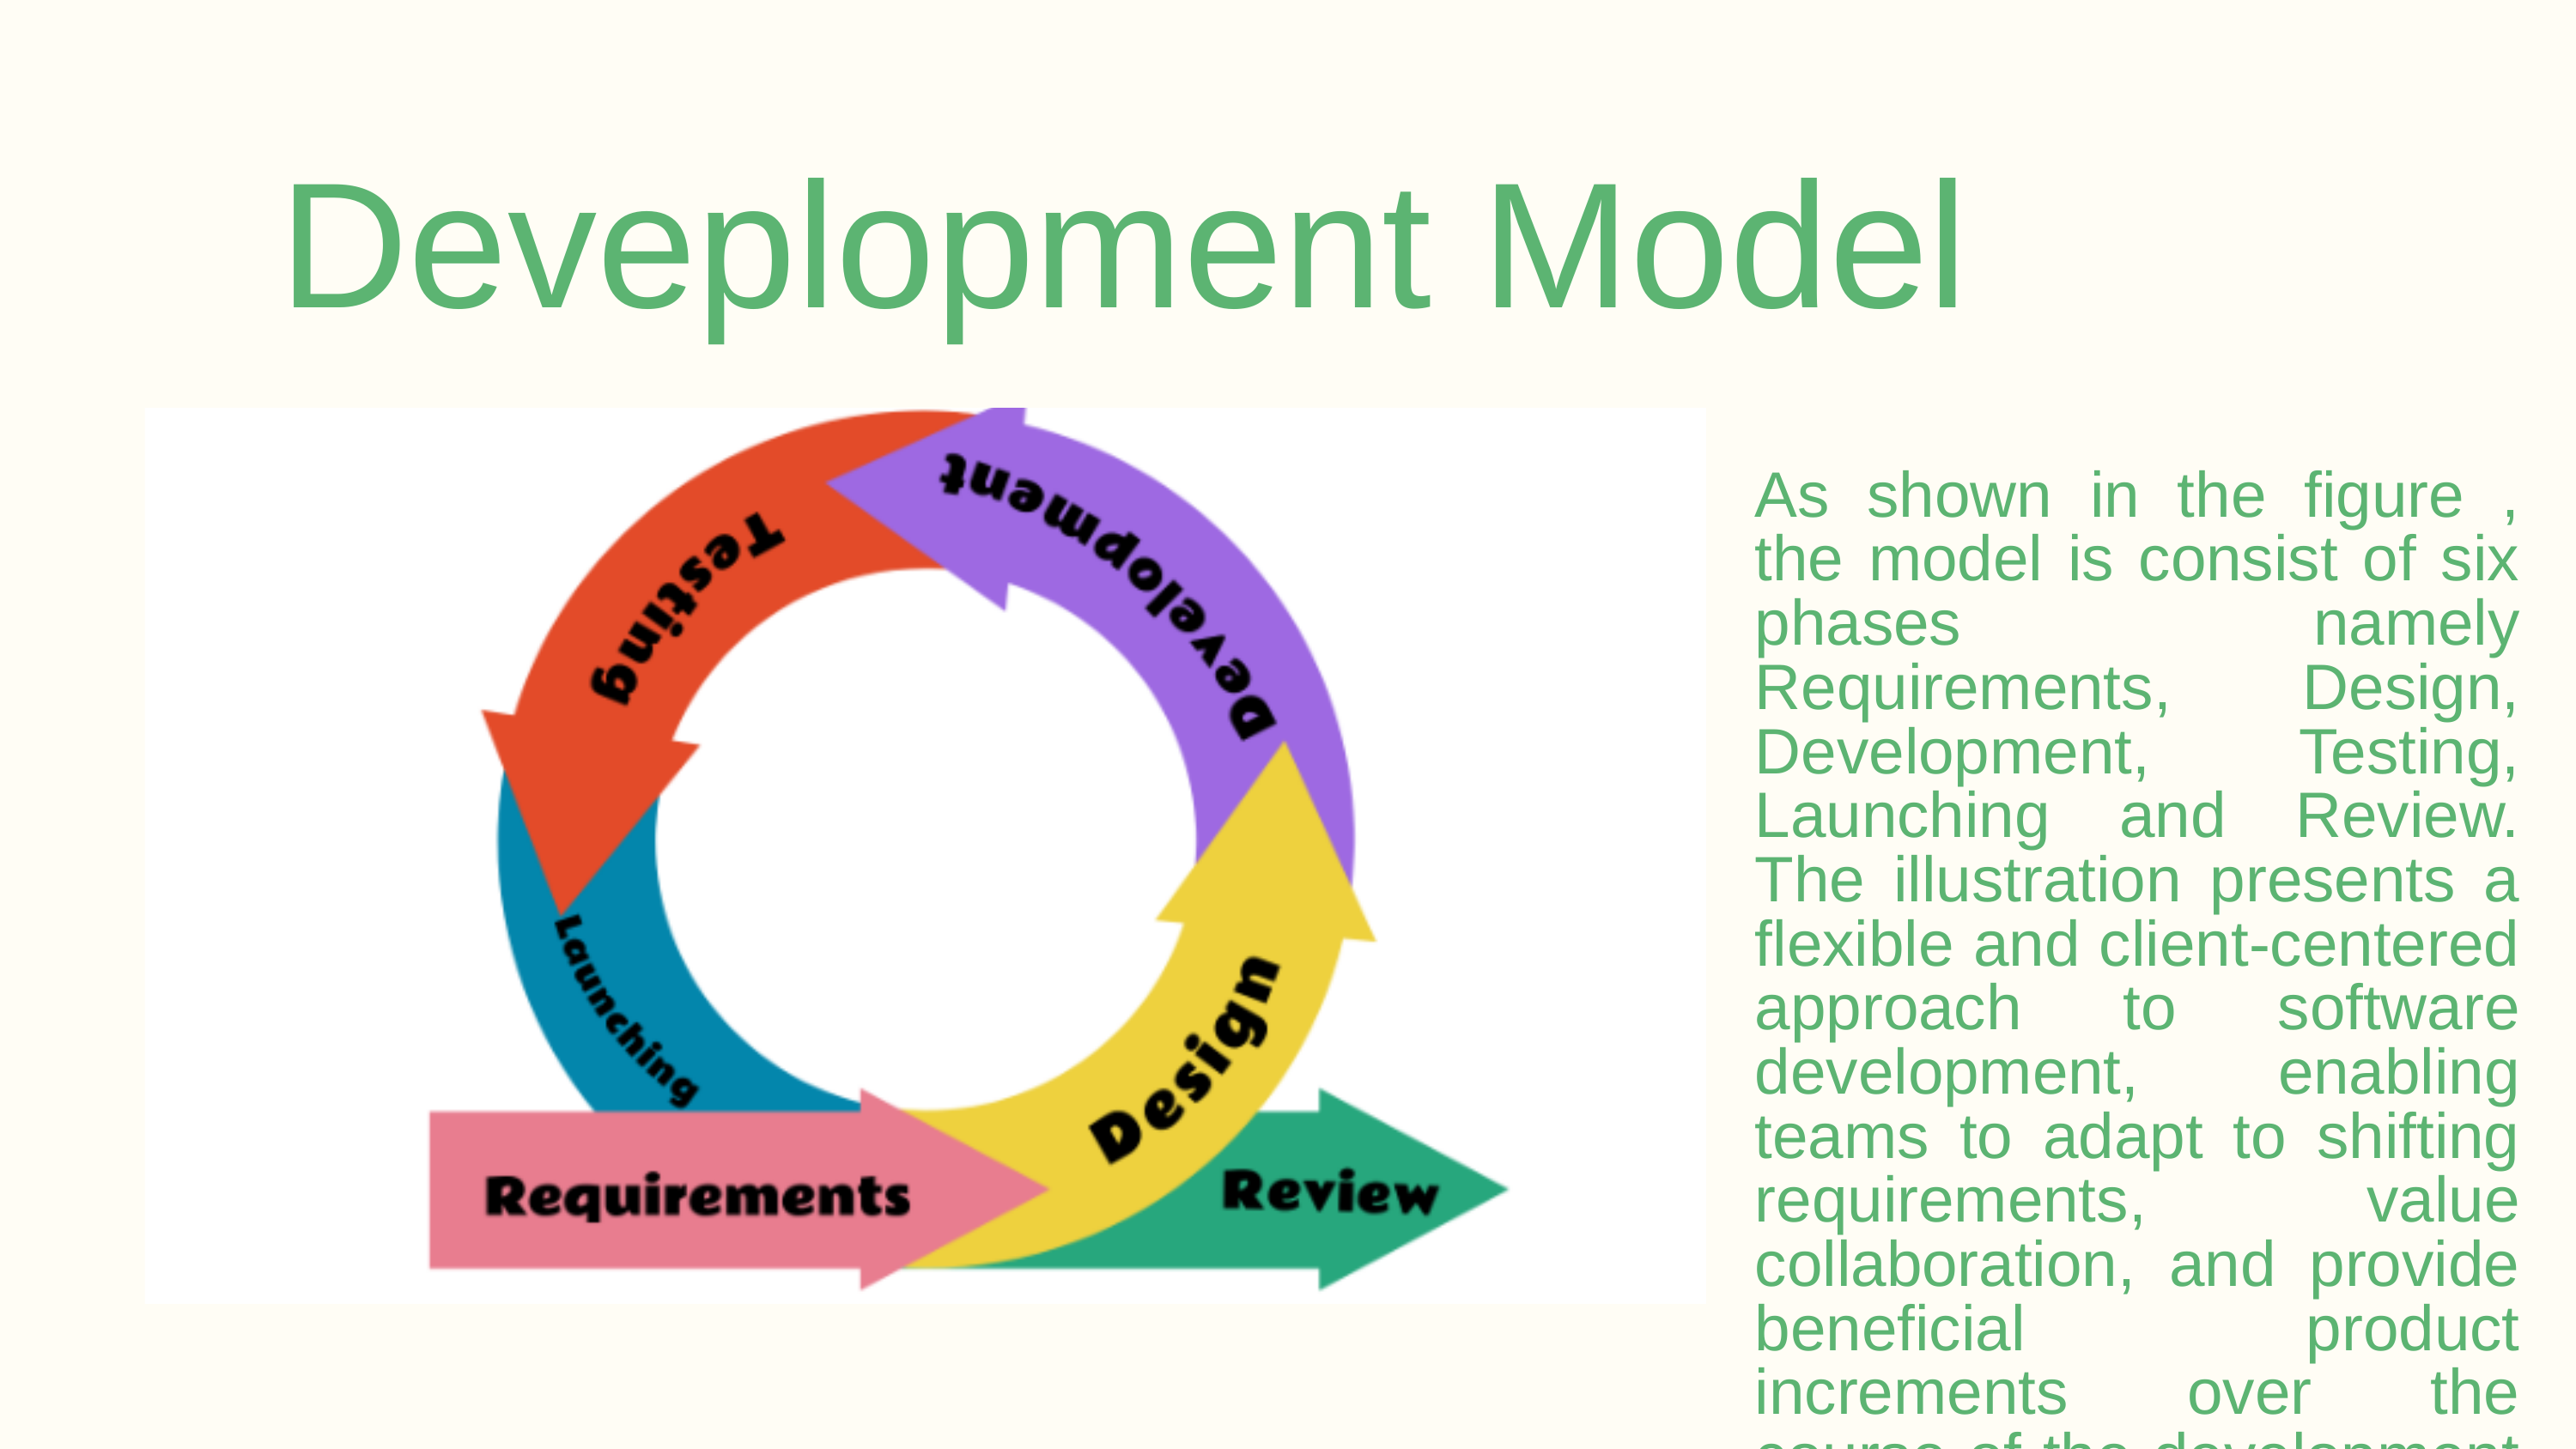

Deveplopment Model

As shown in the figure , the model is consist of six phases namely Requirements, Design, Development, Testing, Launching and Review. The illustration presents a flexible and client-centered approach to software development, enabling teams to adapt to shifting requirements, value collaboration, and provide beneficial product increments over the course of the development lifecycle.